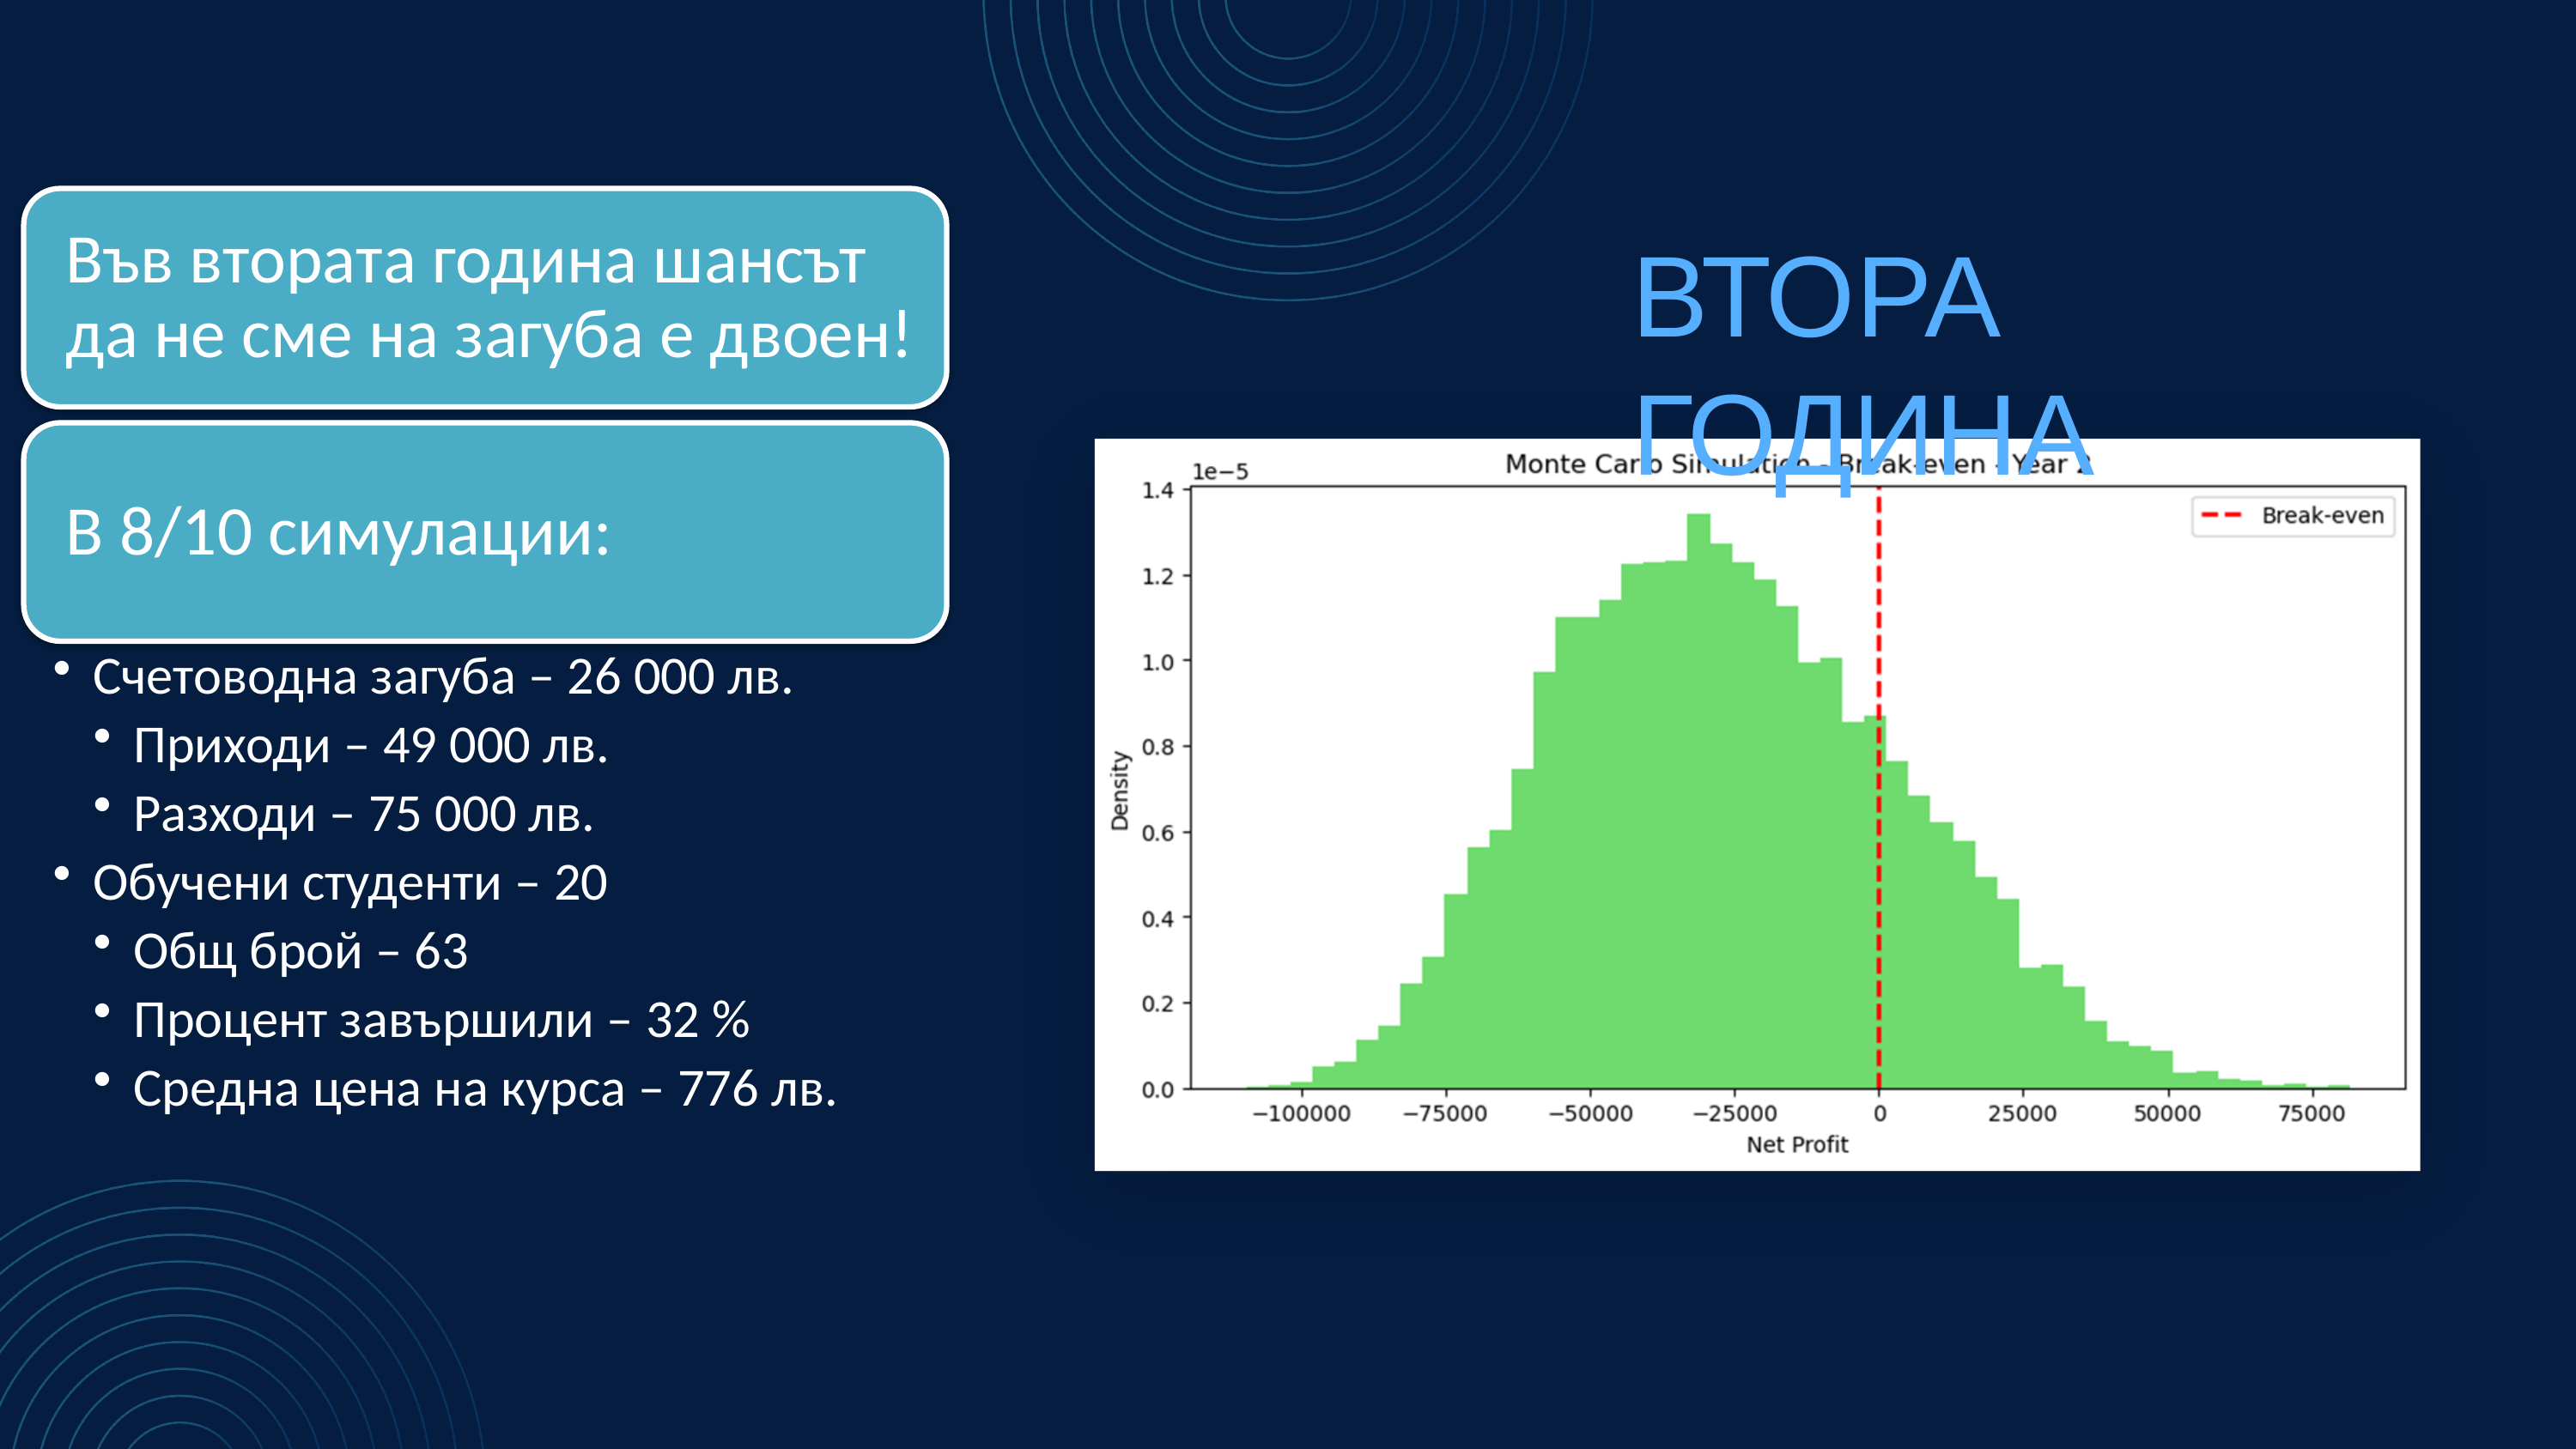

Във втората година шансът да не сме на загуба е двоен!
В 8/10 симулации:
Счетоводна загуба – 26 000 лв.
Приходи – 49 000 лв.
Разходи – 75 000 лв.
Обучени студенти – 20
Общ брой – 63
Процент завършили – 32 %
Средна цена на курса – 776 лв.
ВТОРА ГОДИНА